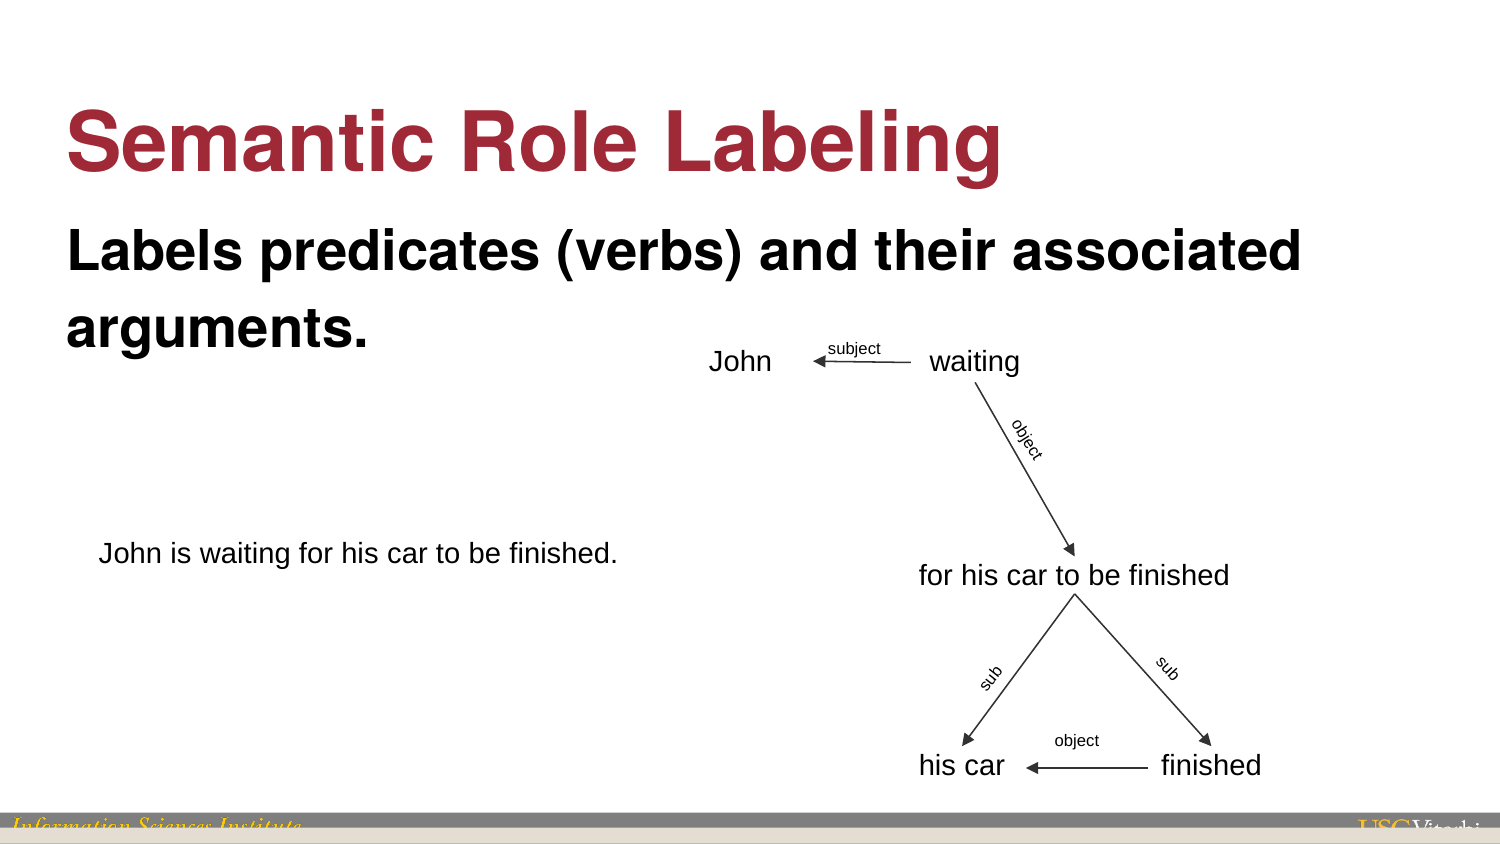

# Semantic Role Labeling
Labels predicates (verbs) and their associated arguments.
subject
John
waiting
object
John is waiting for his car to be finished.

for his car to be finished
sub
sub
object
his car
finished